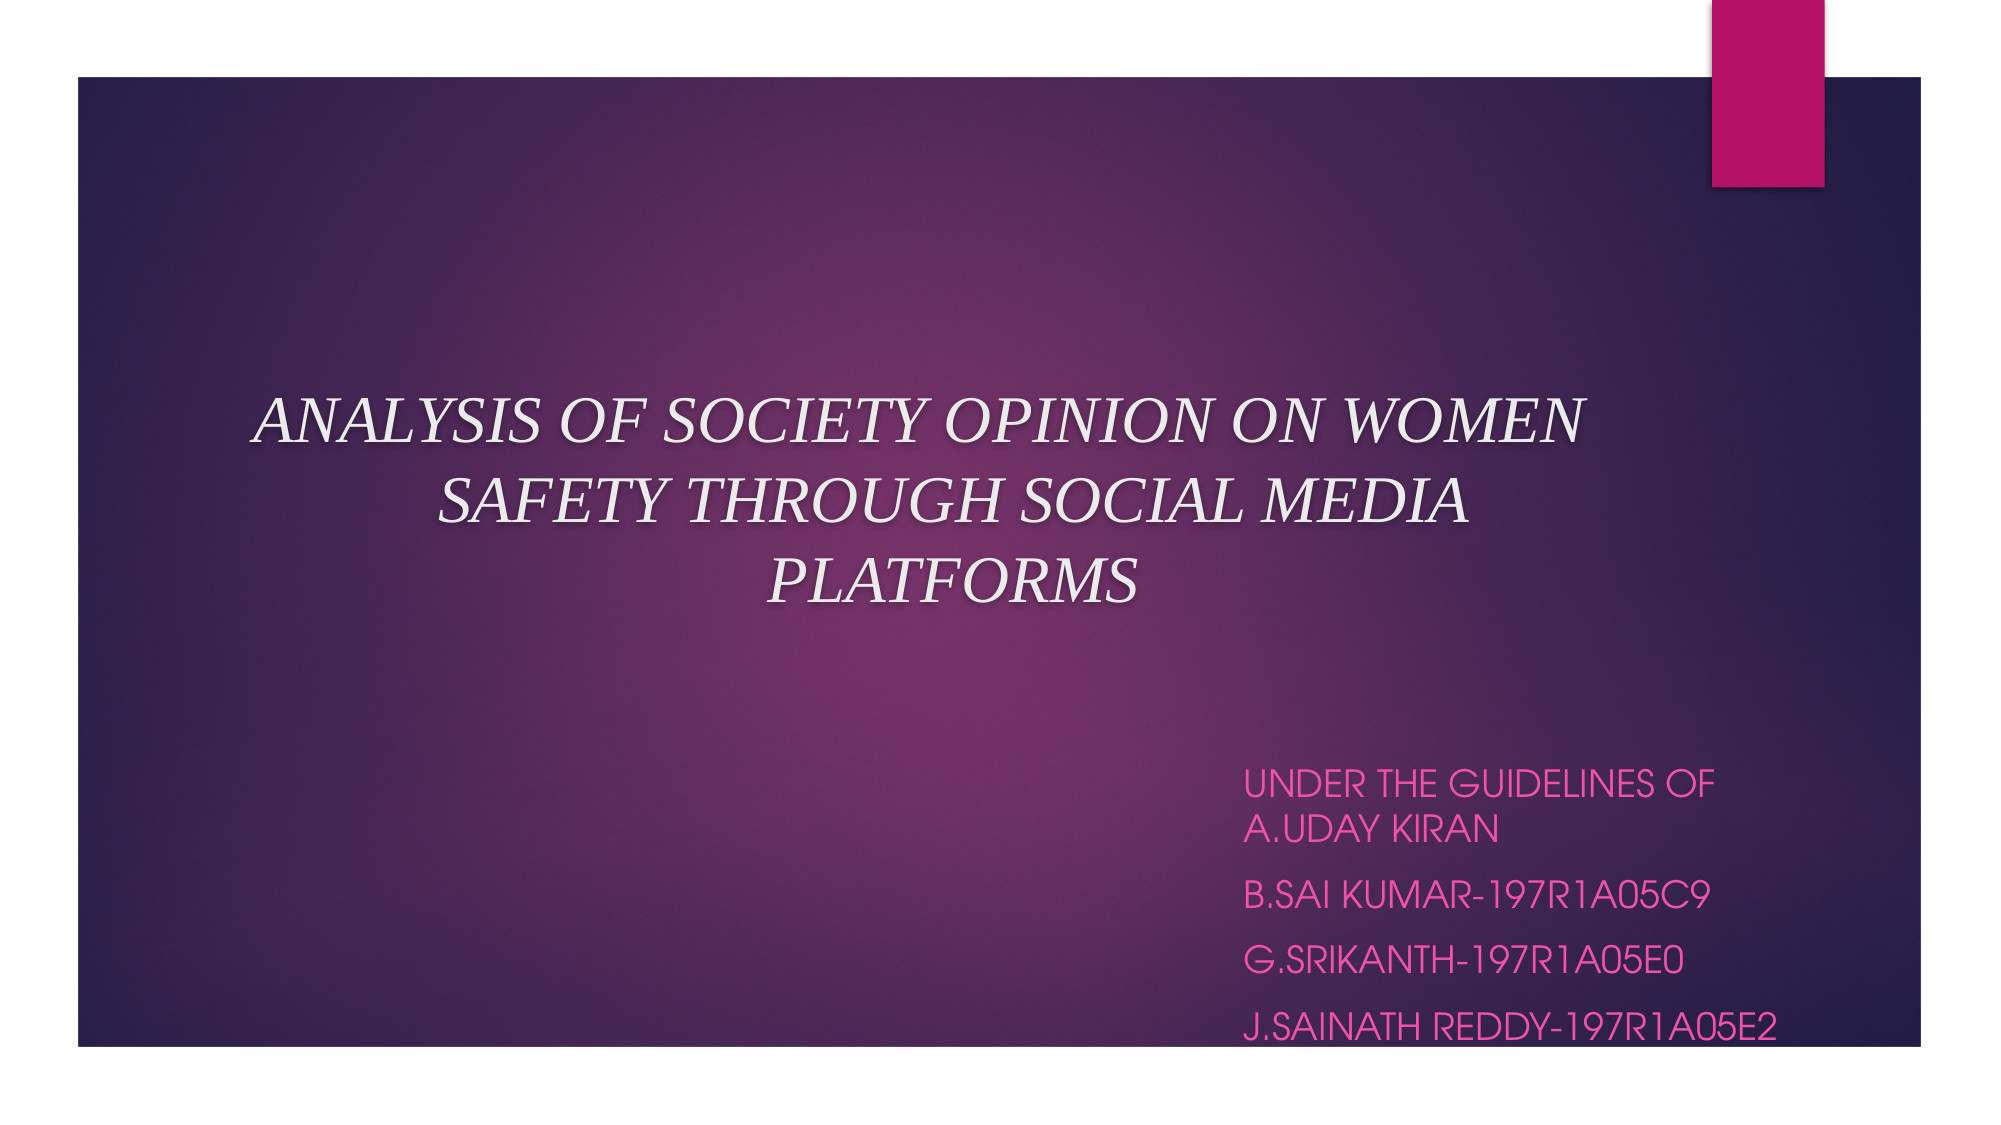

# ANALYSIS OF SOCIETY OPINION ON WOMEN     SAFETY THROUGH SOCIAL MEDIA PLATFORMS
under the GUIDElines of   a.uday kiran
B.SAI KUMAR-197R1A05C9
G.SRIKANTH-197R1A05E0
J.SAINATH REDDY-197R1A05E2